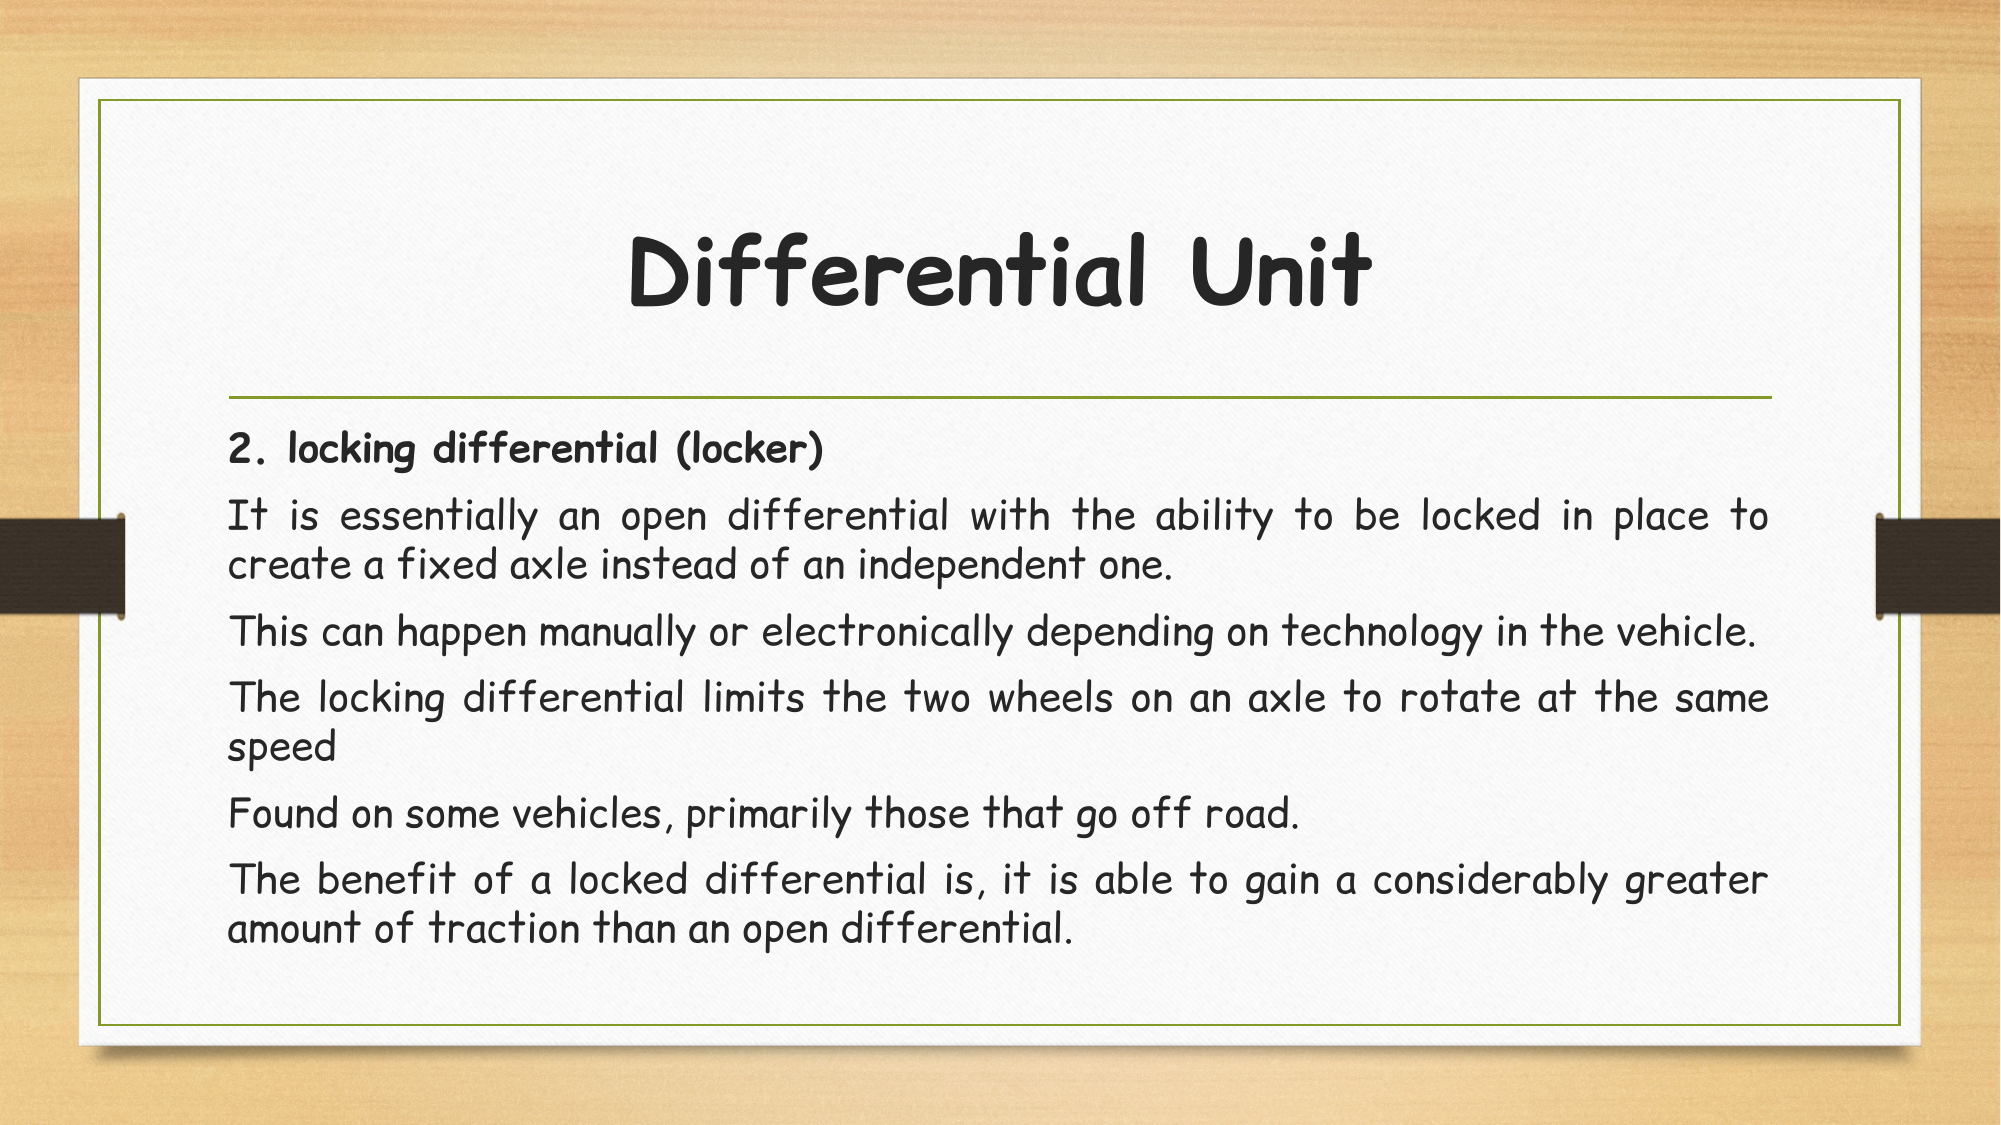

# Differential Unit
2. locking differential (locker)
It is essentially an open differential with the ability to be locked in place to create a fixed axle instead of an independent one.
This can happen manually or electronically depending on technology in the vehicle.
The locking differential limits the two wheels on an axle to rotate at the same speed
Found on some vehicles, primarily those that go off road.
The benefit of a locked differential is, it is able to gain a considerably greater amount of traction than an open differential.